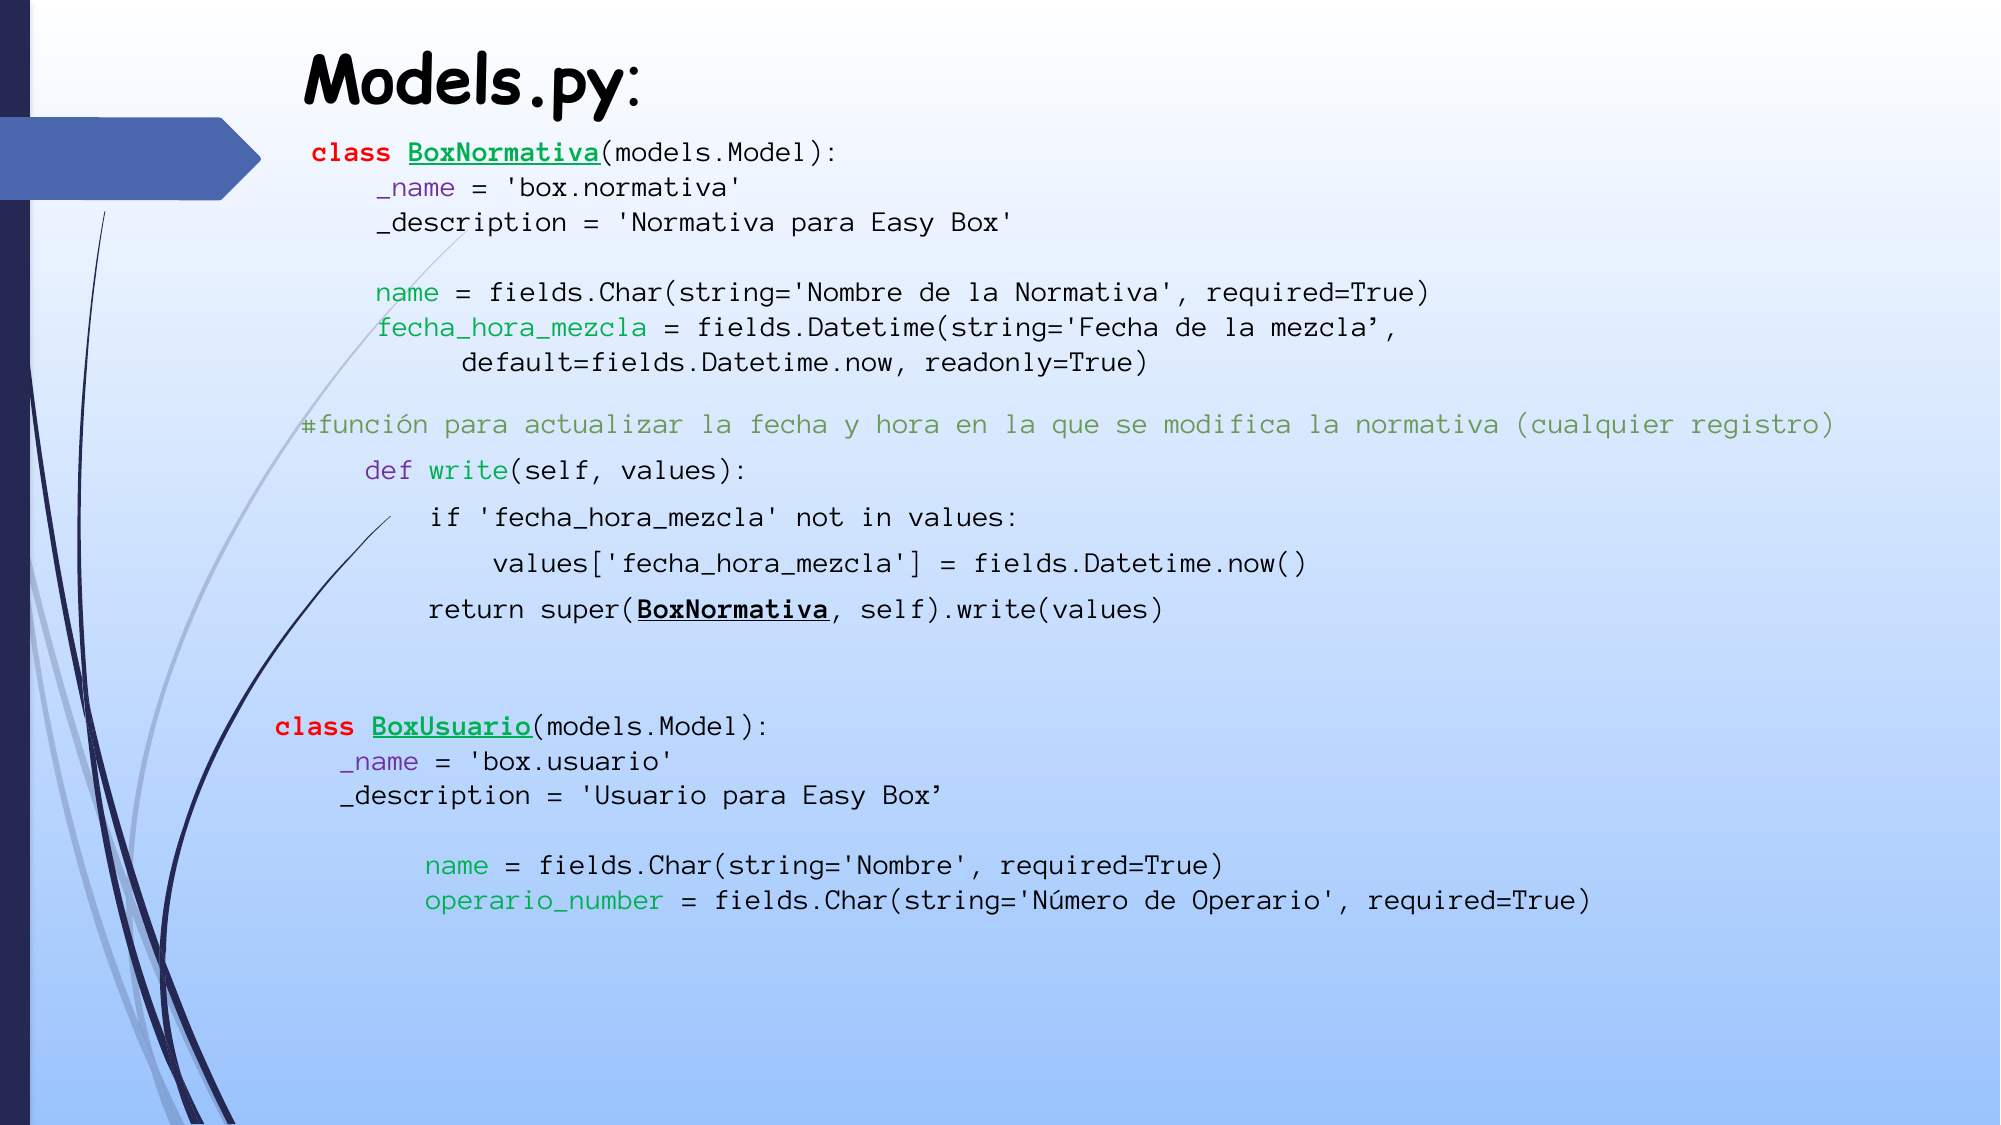

Models.py:
class BoxNormativa(models.Model):
    _name = 'box.normativa'
    _description = 'Normativa para Easy Box'
    name = fields.Char(string='Nombre de la Normativa', required=True)
    fecha_hora_mezcla = fields.Datetime(string='Fecha de la mezcla’,
	default=fields.Datetime.now, readonly=True)
#función para actualizar la fecha y hora en la que se modifica la normativa (cualquier registro)
    def write(self, values):
        if 'fecha_hora_mezcla' not in values:
            values['fecha_hora_mezcla'] = fields.Datetime.now()
        return super(BoxNormativa, self).write(values)
class BoxUsuario(models.Model):
    _name = 'box.usuario'
    _description = 'Usuario para Easy Box’

	name = fields.Char(string='Nombre', required=True)
	operario_number = fields.Char(string='Número de Operario', required=True)